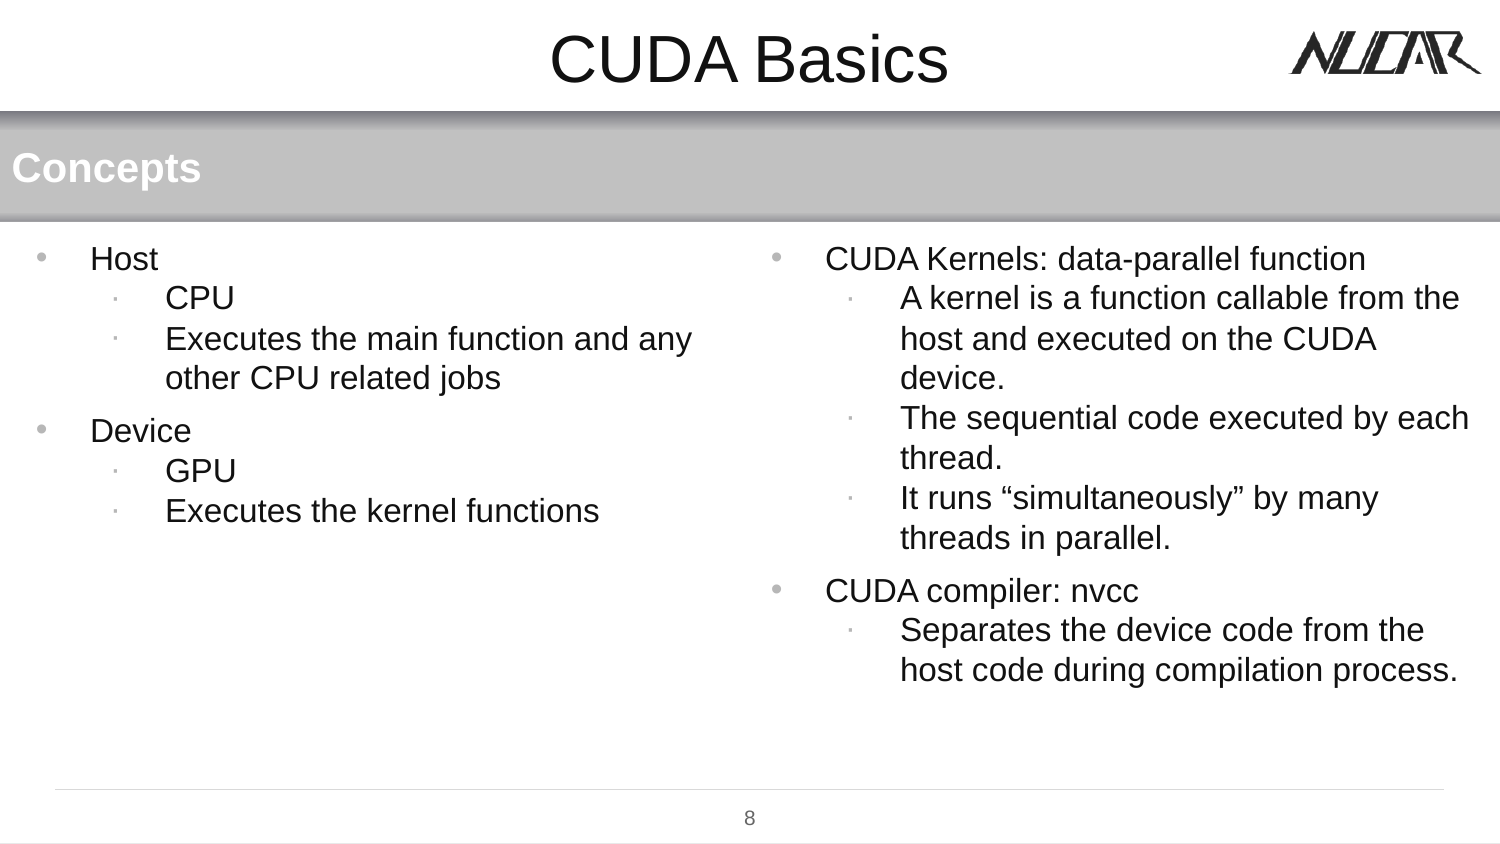

# CUDA Basics
Concepts
Host
CPU
Executes the main function and any other CPU related jobs
Device
GPU
Executes the kernel functions

CUDA Kernels: data-parallel function
A kernel is a function callable from the host and executed on the CUDA device.
The sequential code executed by each thread.
It runs “simultaneously” by many threads in parallel.
CUDA compiler: nvcc
Separates the device code from the host code during compilation process.
8